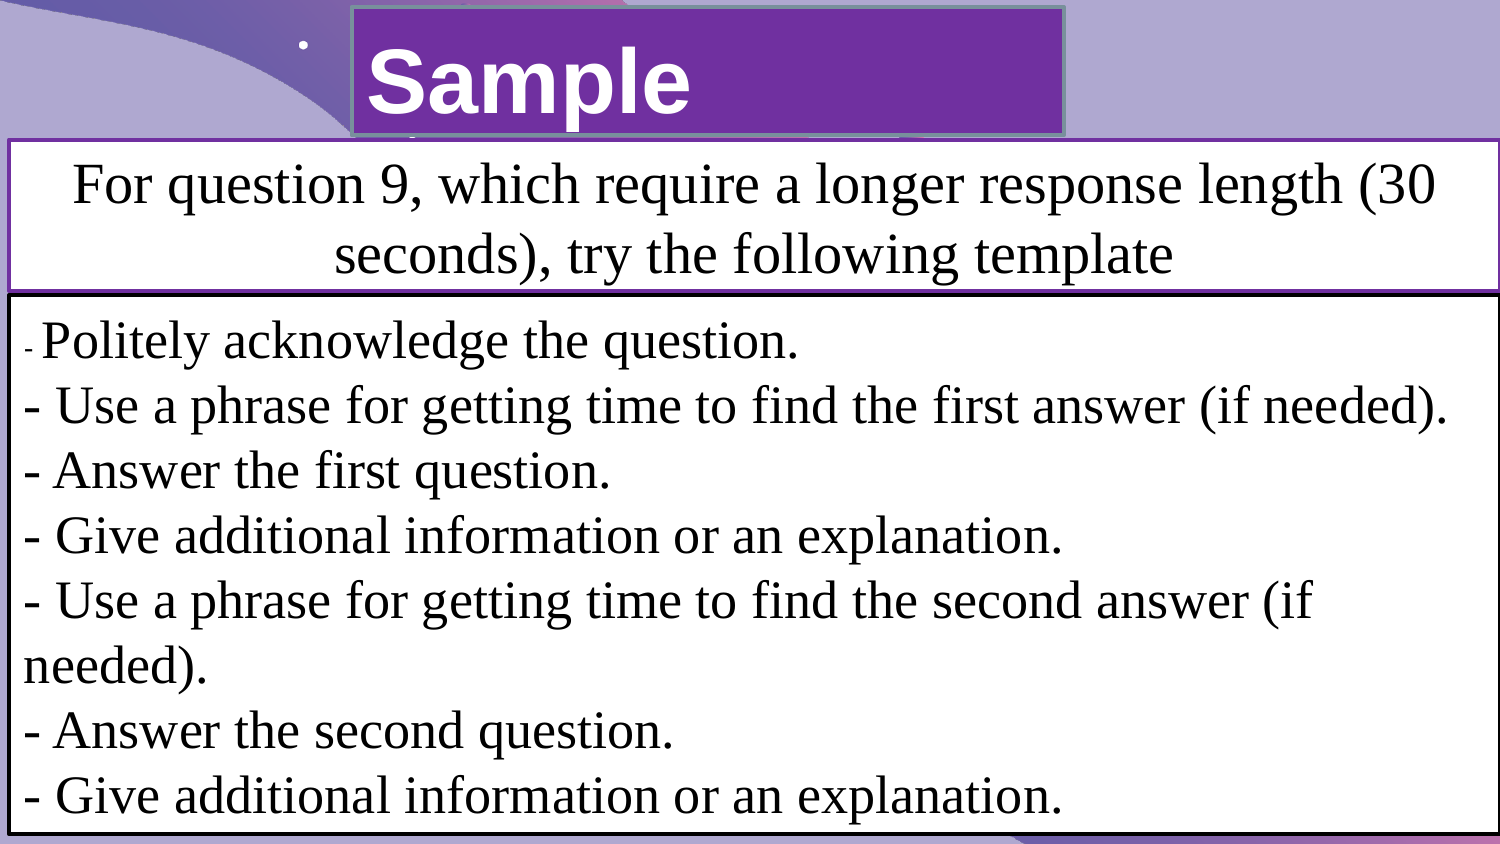

Sample Question 9
For question 9, which require a longer response length (30 seconds), try the following template
- Politely acknowledge the question.
- Use a phrase for getting time to find the first answer (if needed).
- Answer the first question.
- Give additional information or an explanation.
- Use a phrase for getting time to find the second answer (if needed).
- Answer the second question.
- Give additional information or an explanation.